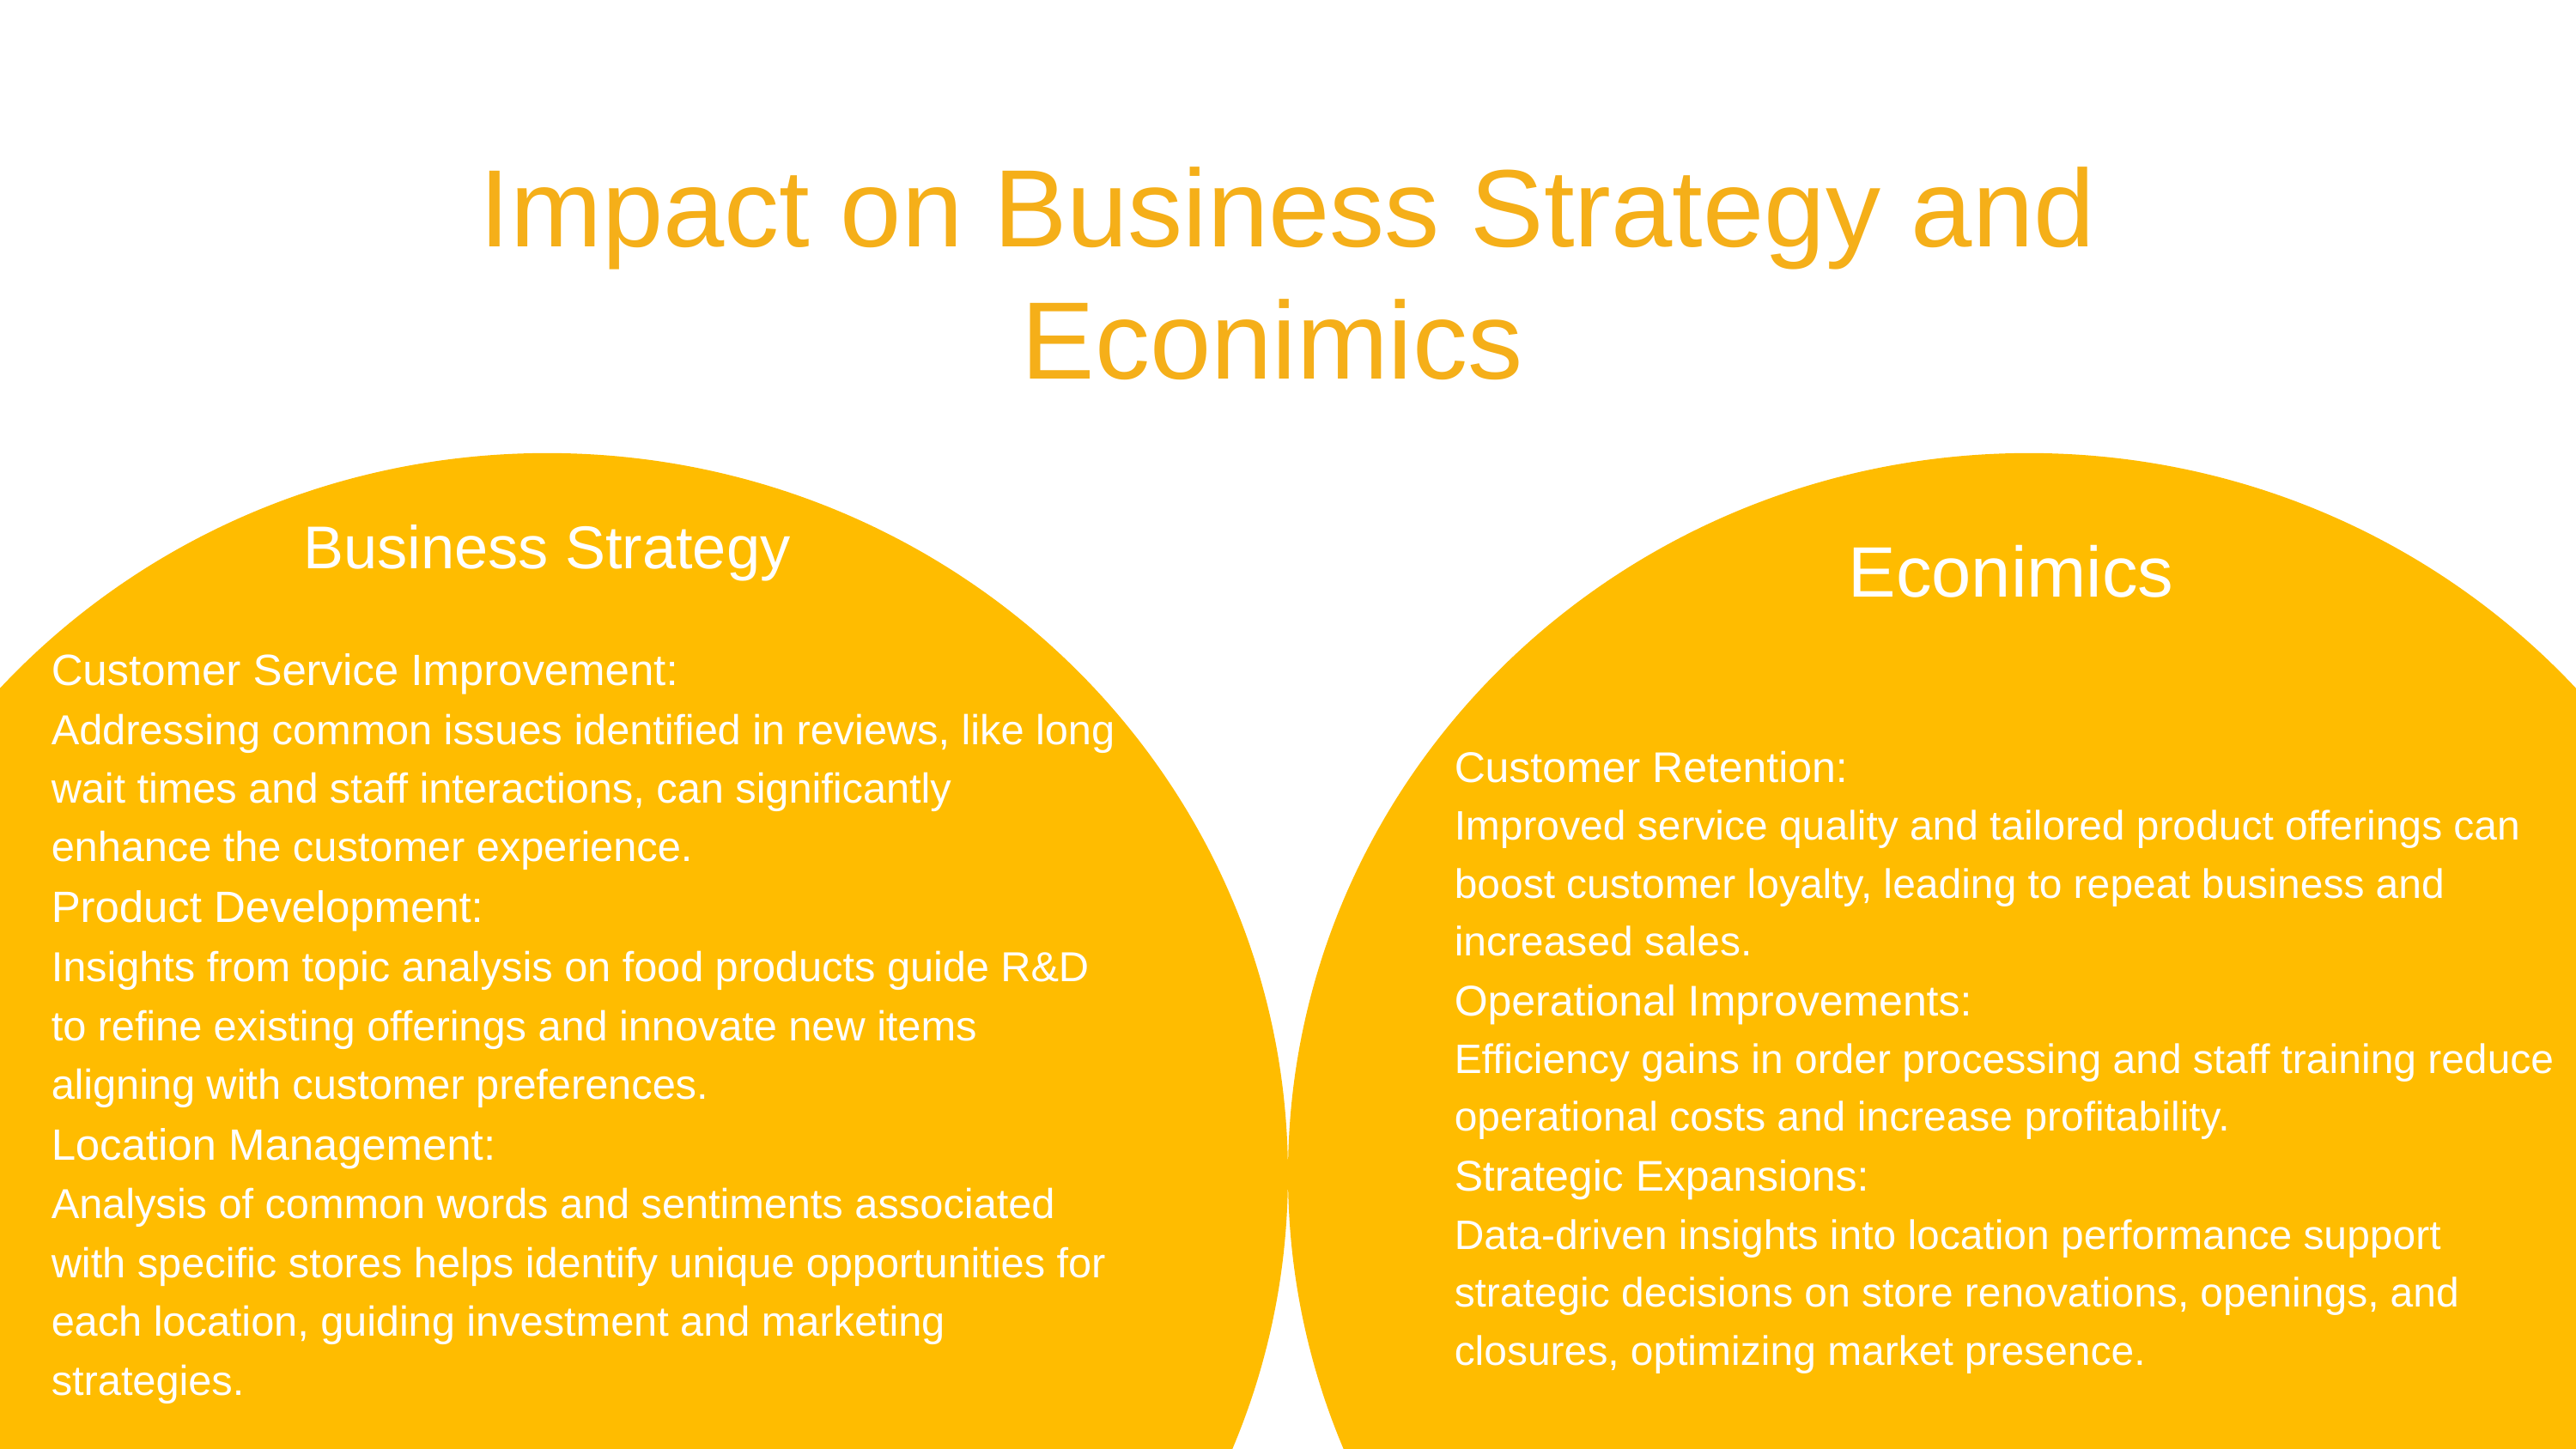

Impact on Business Strategy and Econimics

Business Strategy
Econimics
Customer Service Improvement:
Addressing common issues identified in reviews, like long wait times and staff interactions, can significantly enhance the customer experience.
Product Development:
Insights from topic analysis on food products guide R&D to refine existing offerings and innovate new items aligning with customer preferences.
Location Management:
Analysis of common words and sentiments associated with specific stores helps identify unique opportunities for each location, guiding investment and marketing strategies.
Customer Retention:
Improved service quality and tailored product offerings can boost customer loyalty, leading to repeat business and increased sales.
Operational Improvements:
Efficiency gains in order processing and staff training reduce operational costs and increase profitability.
Strategic Expansions:
Data-driven insights into location performance support strategic decisions on store renovations, openings, and closures, optimizing market presence.